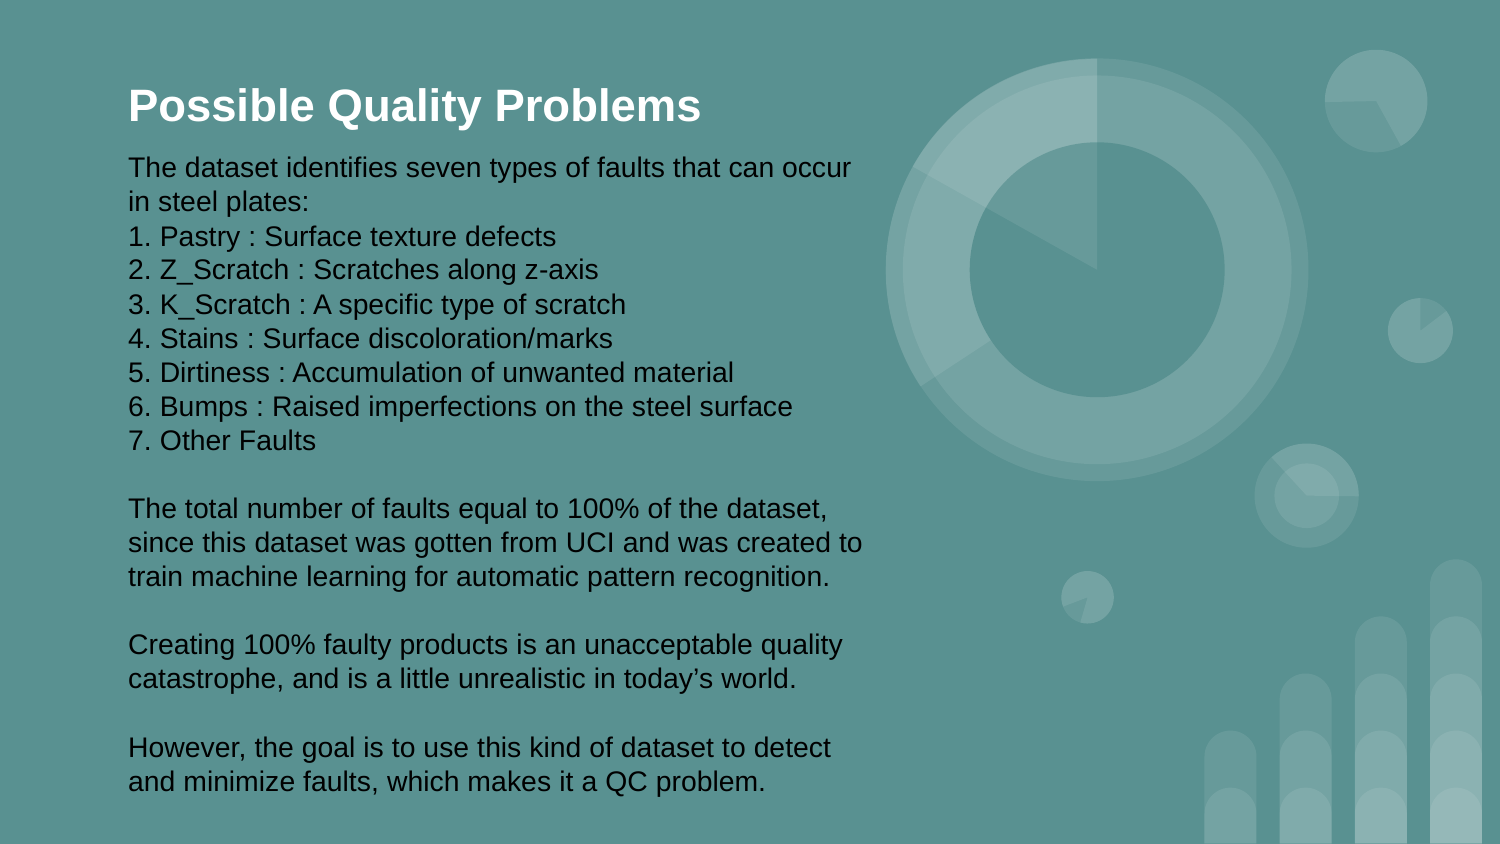

# Possible Quality Problems

The dataset identifies seven types of faults that can occur in steel plates:
1. Pastry : Surface texture defects
2. Z_Scratch : Scratches along z-axis
3. K_Scratch : A specific type of scratch
4. Stains : Surface discoloration/marks
5. Dirtiness : Accumulation of unwanted material
6. Bumps : Raised imperfections on the steel surface
7. Other Faults

The total number of faults equal to 100% of the dataset, since this dataset was gotten from UCI and was created to train machine learning for automatic pattern recognition.

Creating 100% faulty products is an unacceptable quality catastrophe, and is a little unrealistic in today’s world.

However, the goal is to use this kind of dataset to detect and minimize faults, which makes it a QC problem.